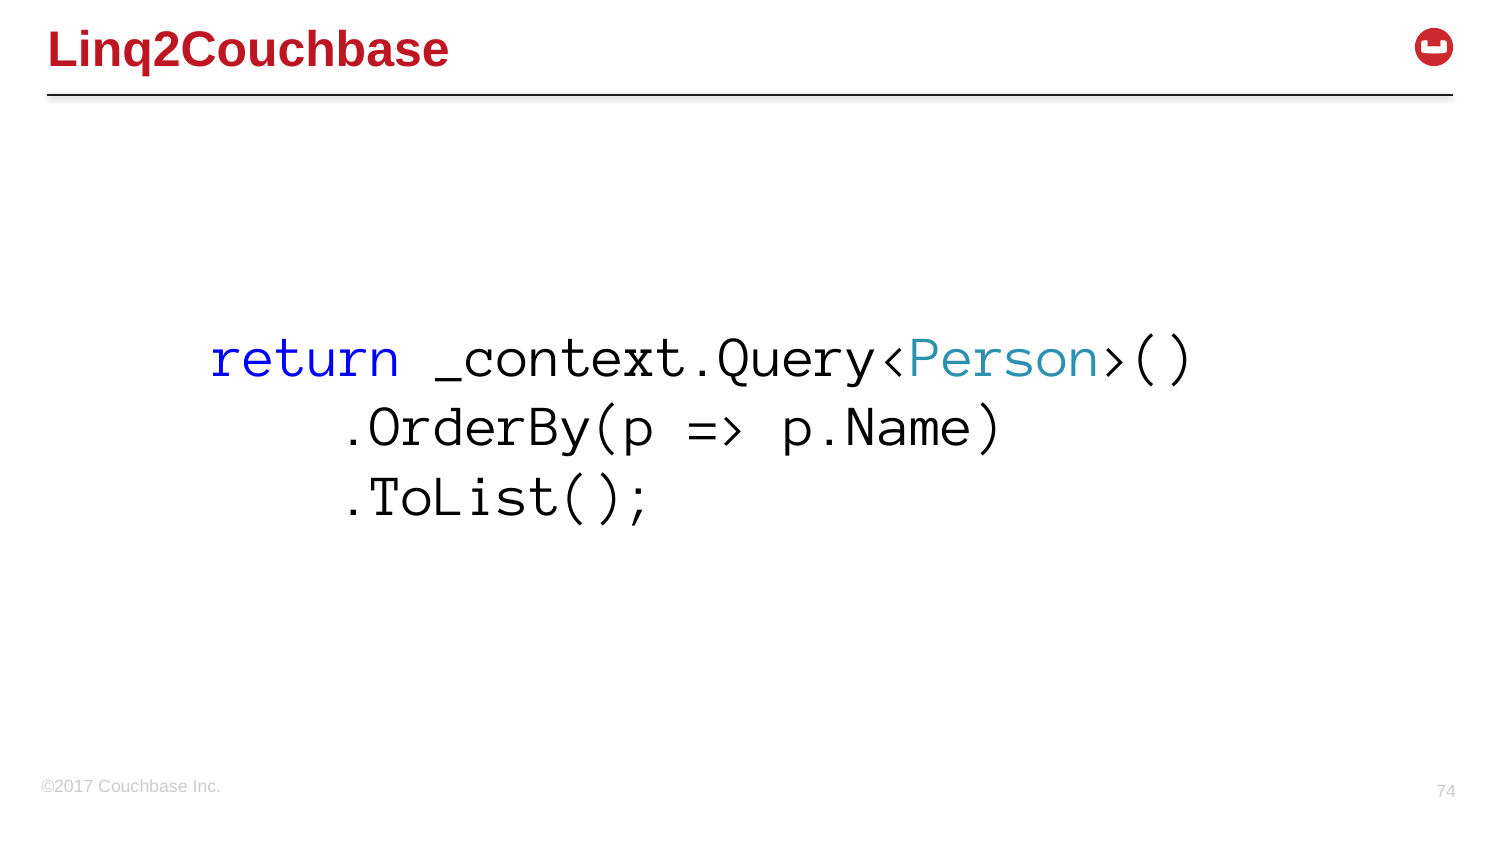

# Linq2Couchbase
return _context.Query<Person>()
    .OrderBy(p => p.Name)
    .ToList();